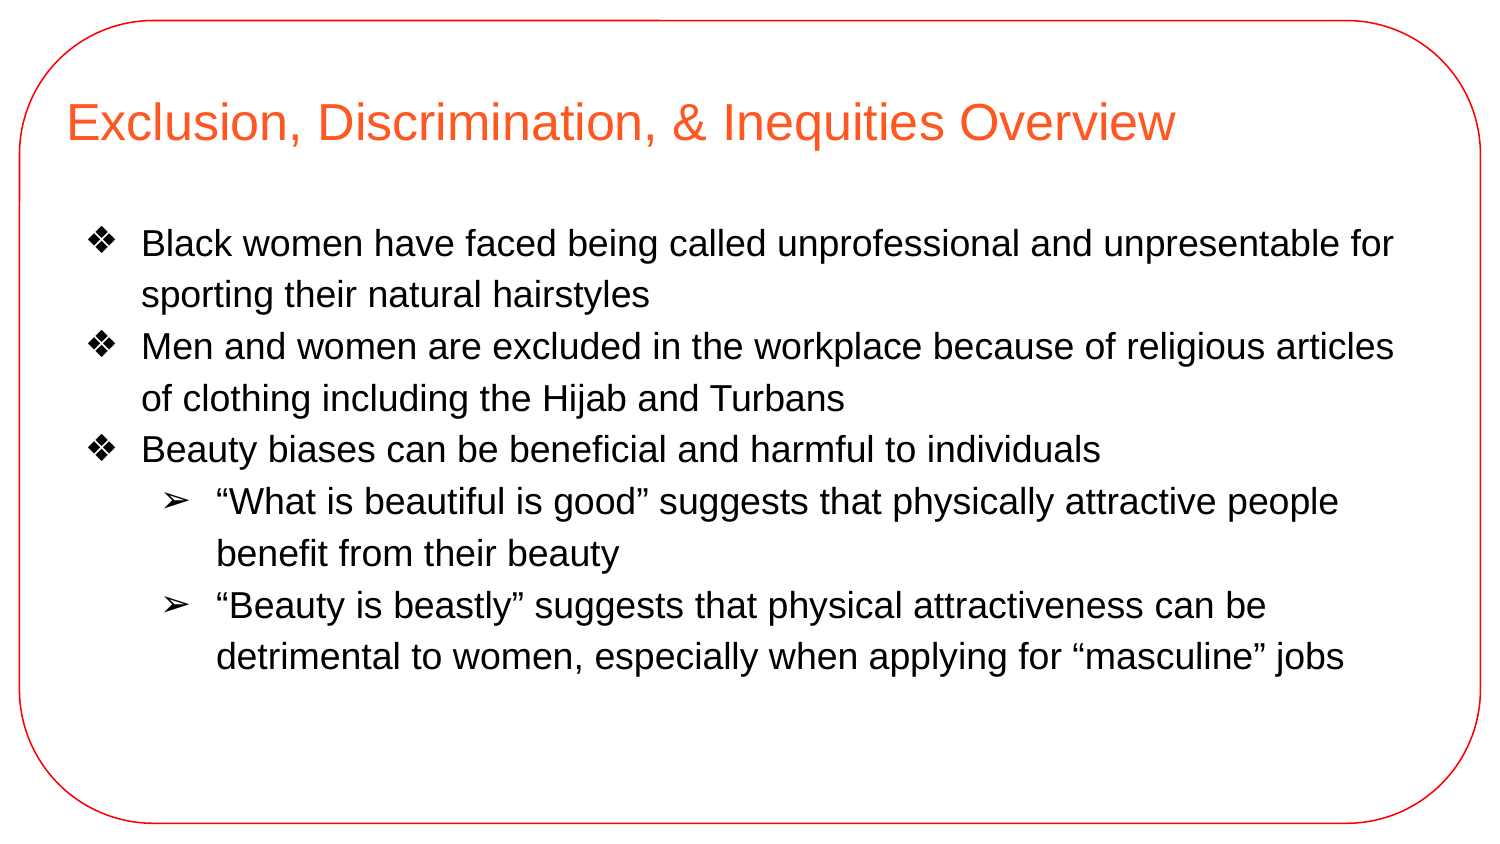

# Exclusion, Discrimination, & Inequities Overview

Black women have faced being called unprofessional and unpresentable for sporting their natural hairstyles
Men and women are excluded in the workplace because of religious articles of clothing including the Hijab and Turbans
Beauty biases can be beneficial and harmful to individuals
“What is beautiful is good” suggests that physically attractive people benefit from their beauty
“Beauty is beastly” suggests that physical attractiveness can be detrimental to women, especially when applying for “masculine” jobs